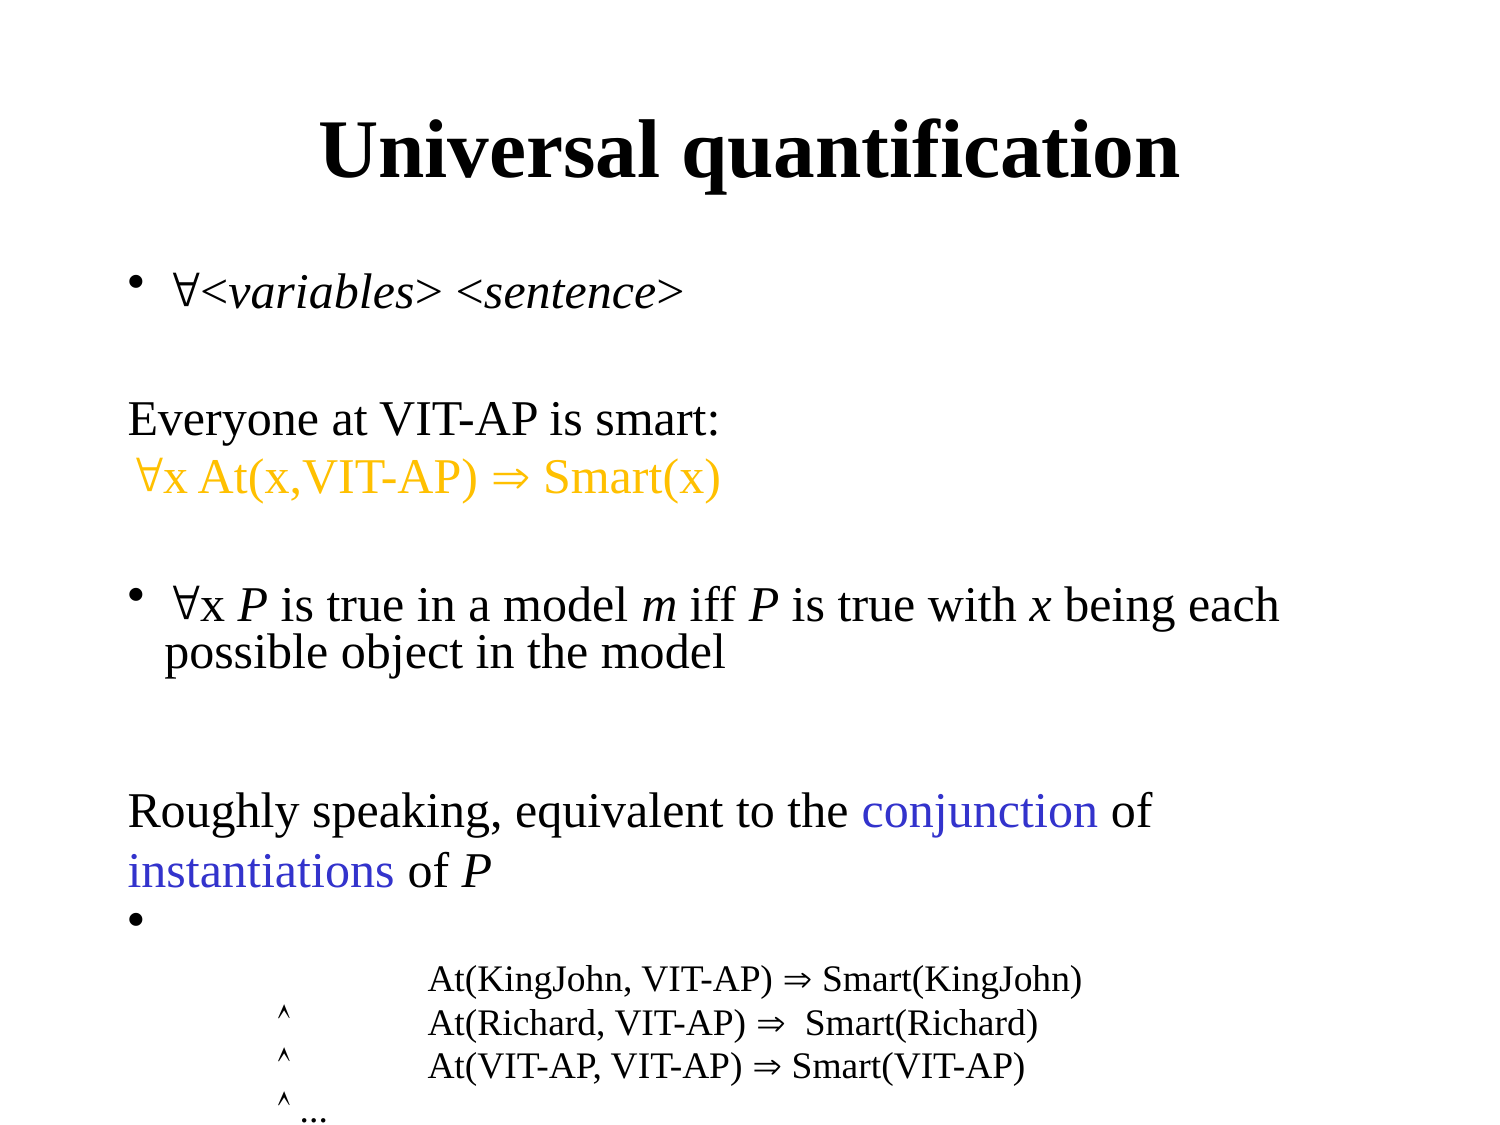

# Universal quantification
∀<variables> <sentence>

Everyone at VIT-AP is smart:
∀x At(x,VIT-AP) ⇒ Smart(x)

∀x P is true in a model m iff P is true with x being each possible object in the model

Roughly speaking, equivalent to the conjunction of instantiations of P

		At(KingJohn, VIT-AP) ⇒ Smart(KingJohn)
	∧	At(Richard, VIT-AP) ⇒  Smart(Richard)
	∧	At(VIT-AP, VIT-AP) ⇒ Smart(VIT-AP)
	∧ ...